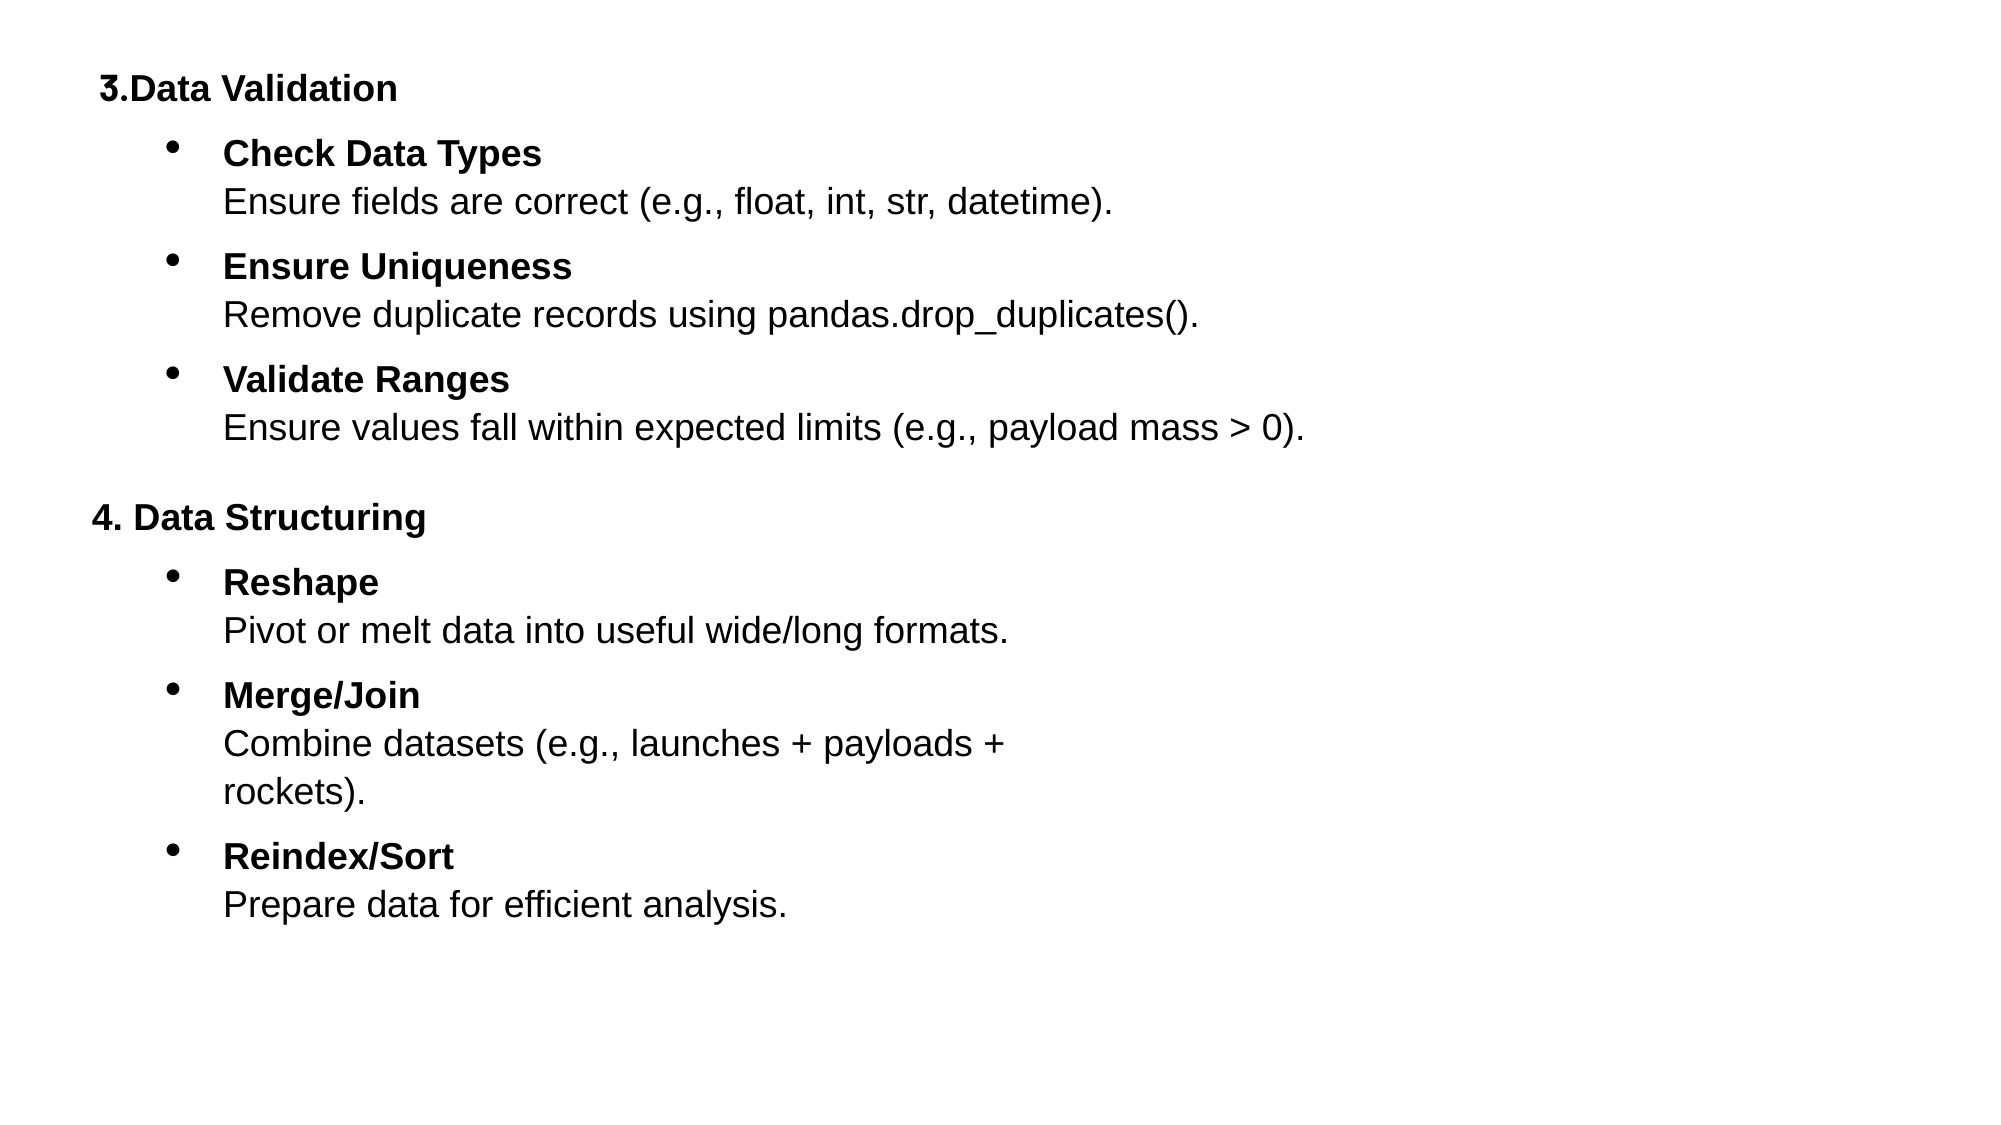

3.Data Validation
Check Data Types
Ensure fields are correct (e.g., float, int, str, datetime).
Ensure Uniqueness
Remove duplicate records using pandas.drop_duplicates().
Validate Ranges
Ensure values fall within expected limits (e.g., payload mass > 0).
4. Data Structuring
Reshape
Pivot or melt data into useful wide/long formats.
Merge/Join
Combine datasets (e.g., launches + payloads + rockets).
Reindex/Sort
Prepare data for efficient analysis.